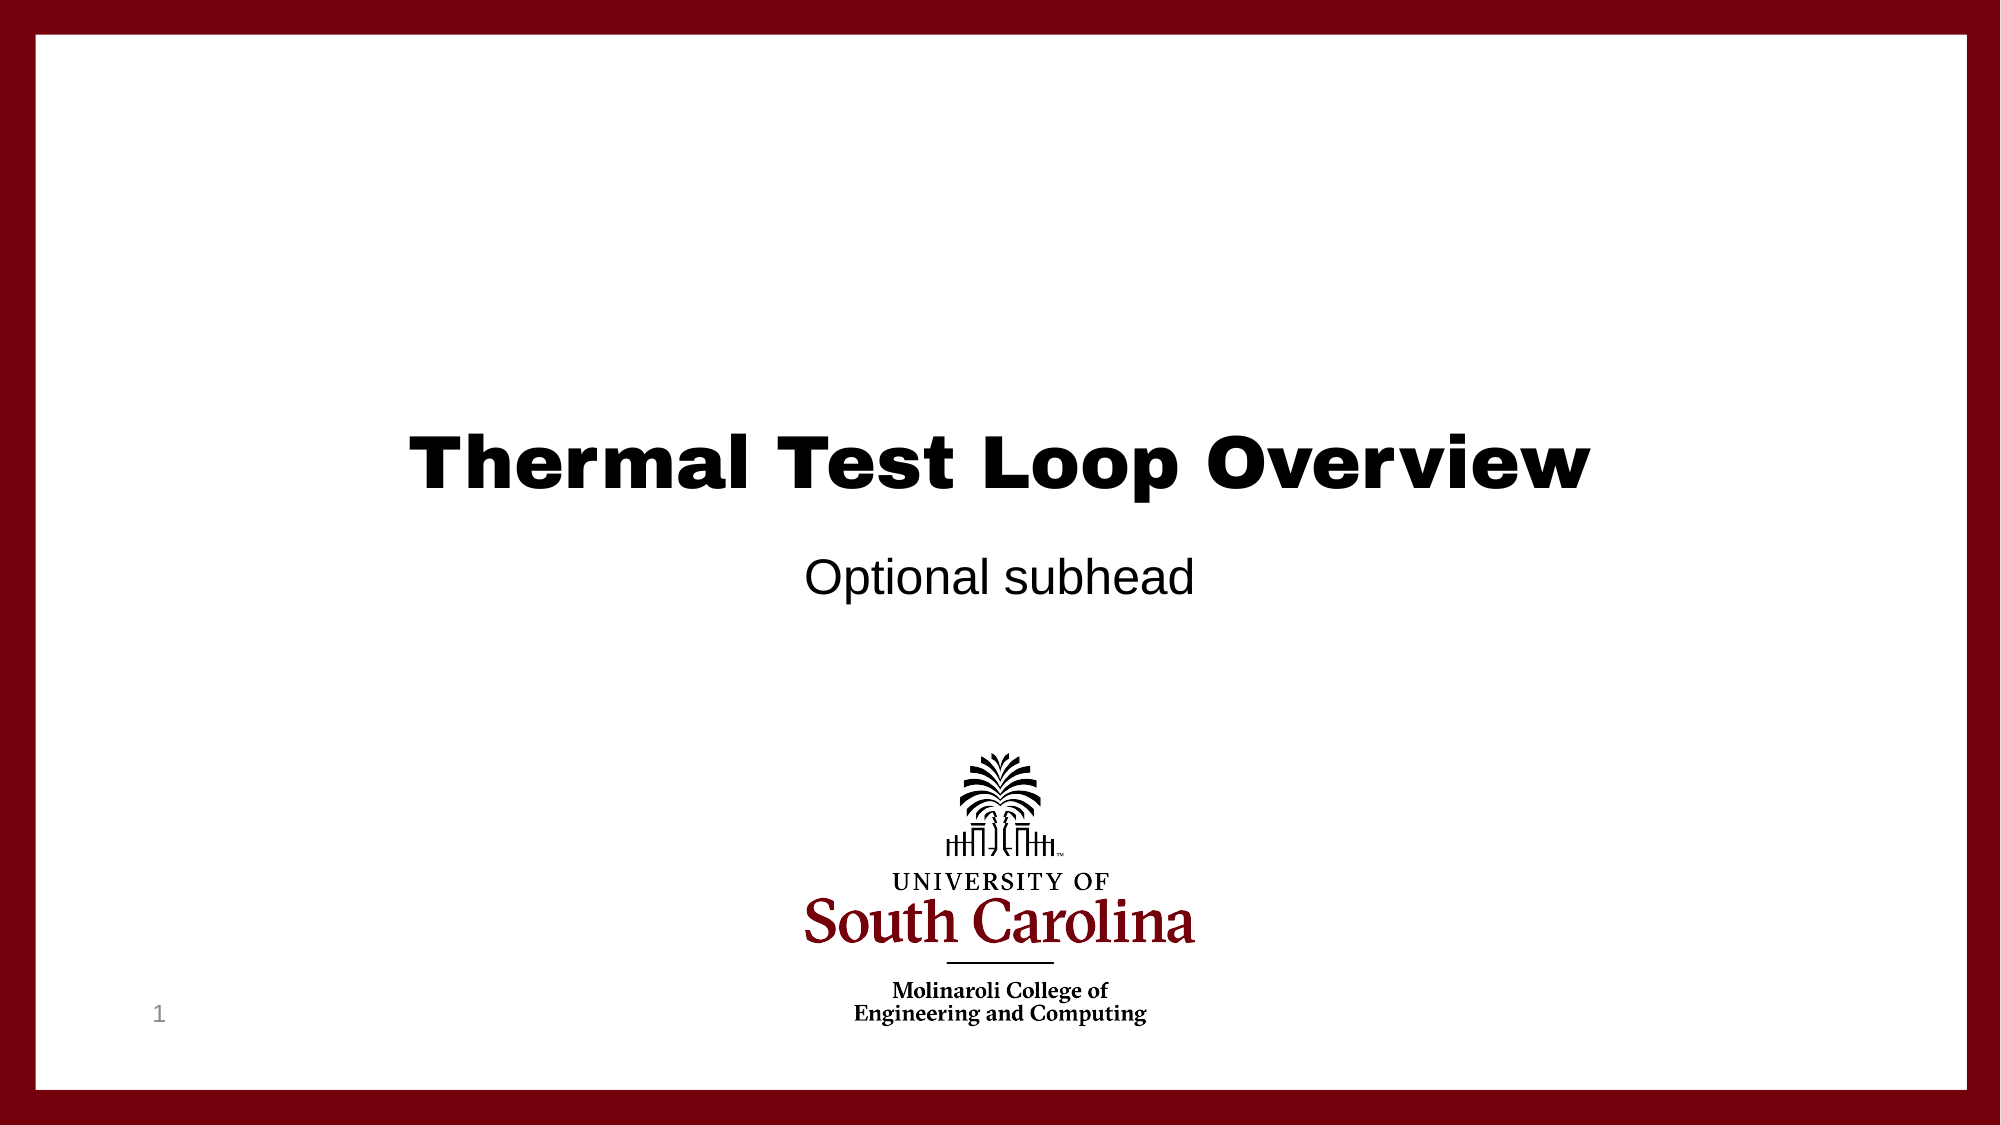

# Thermal Test Loop Overview
Optional subhead
1